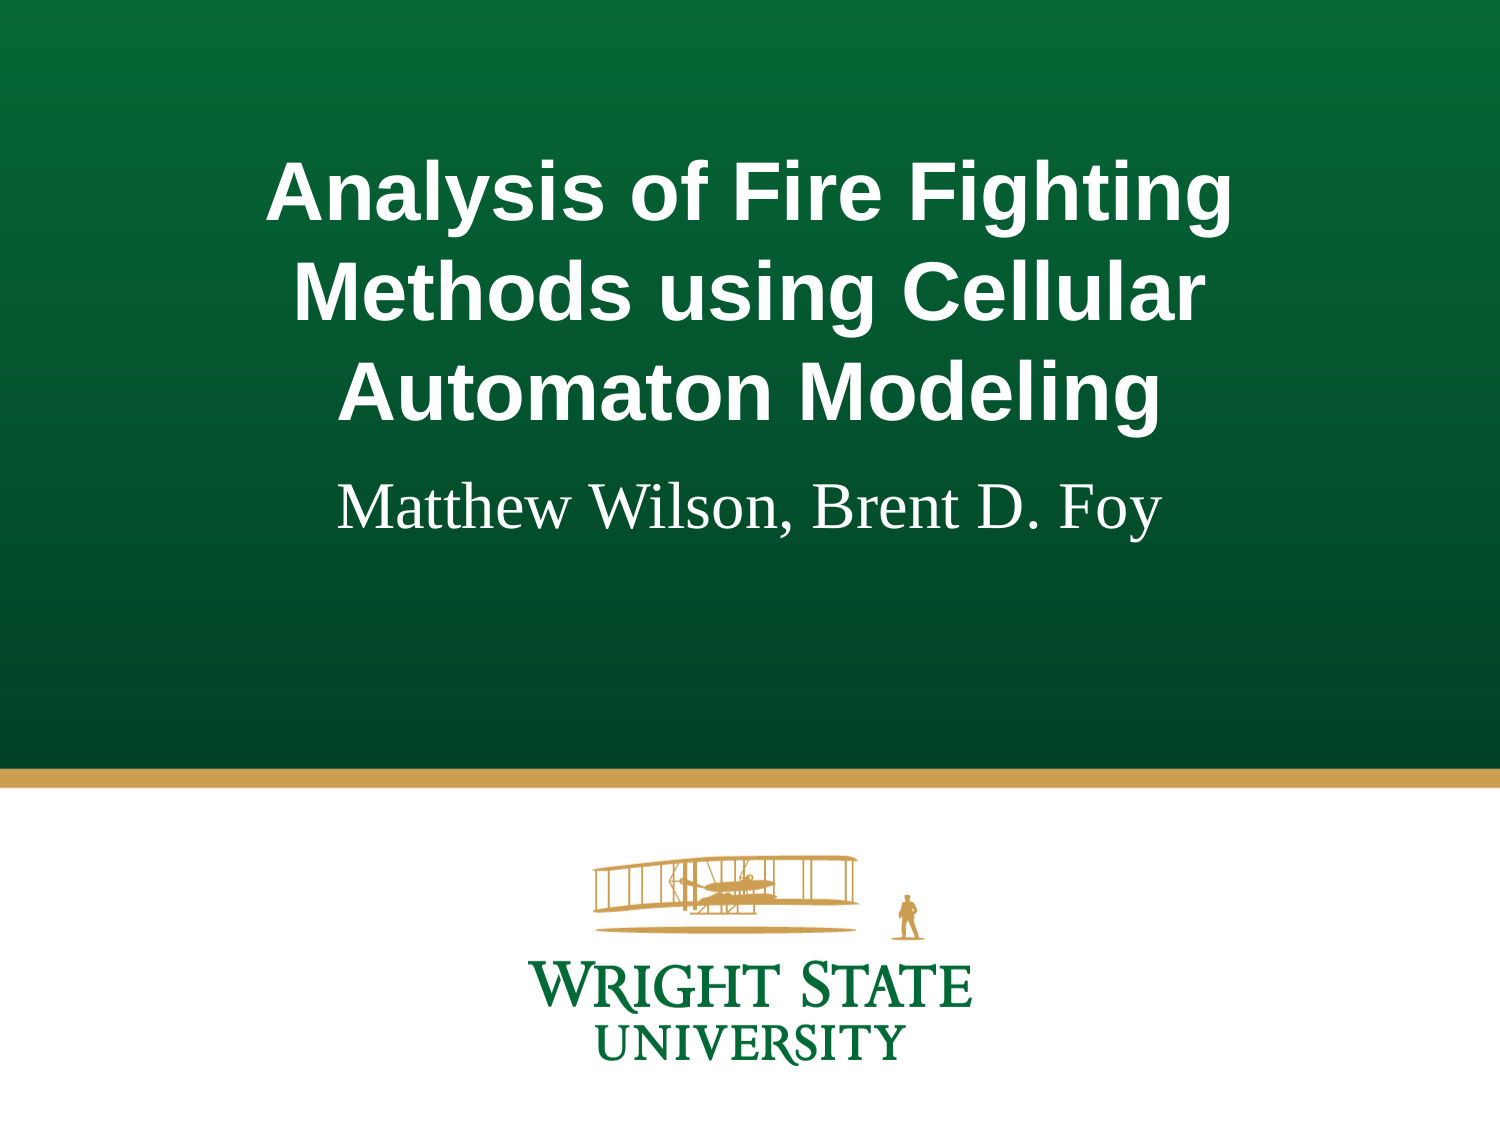

# Analysis of Fire Fighting Methods using Cellular Automaton Modeling
Matthew Wilson, Brent D. Foy